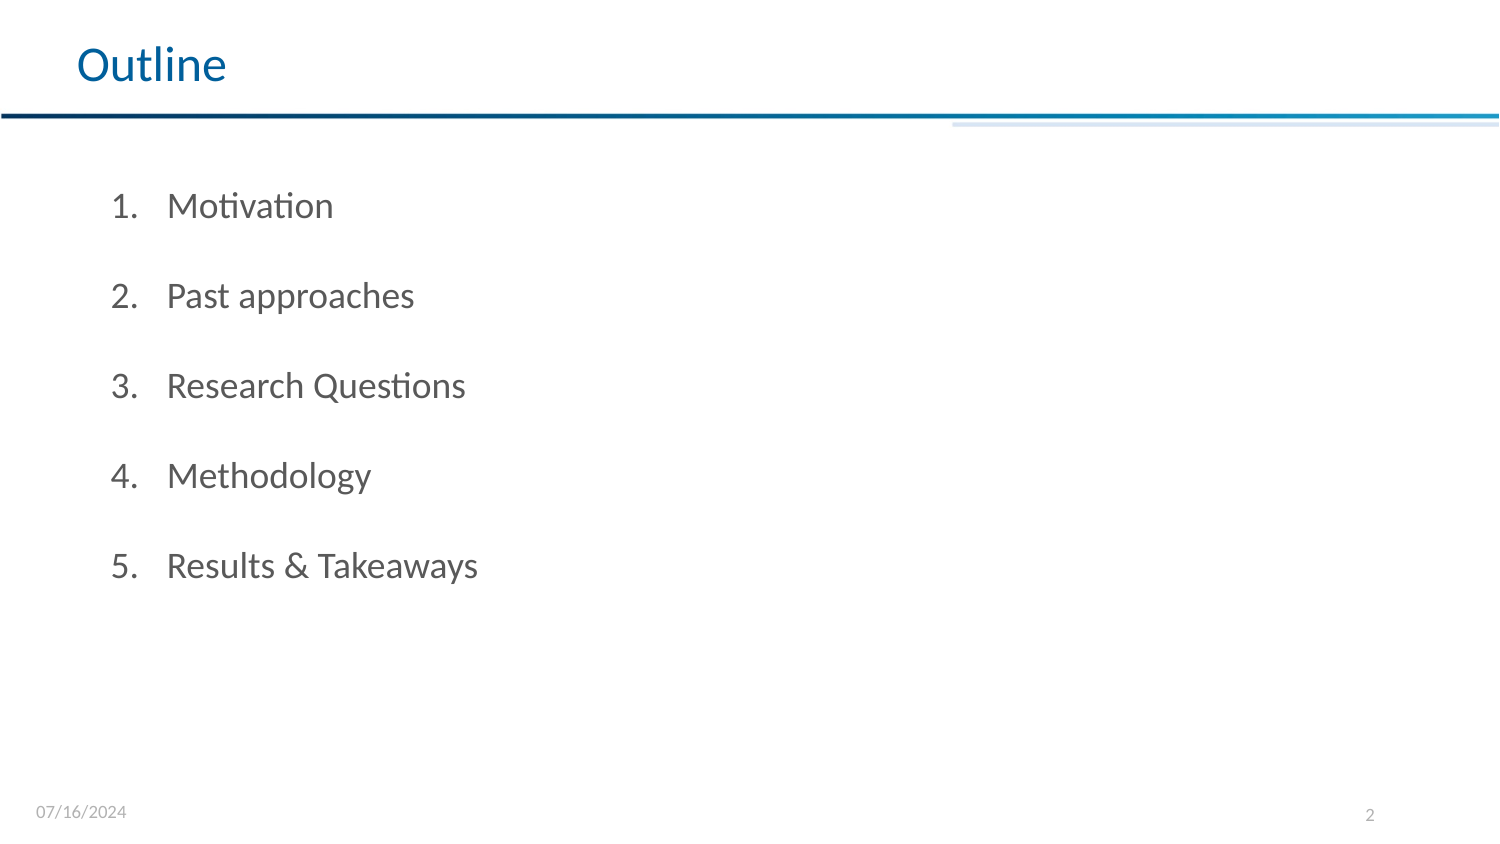

Outline
Motivation

Past approaches

Research Questions

Methodology

Results & Takeaways

07/16/2024

2